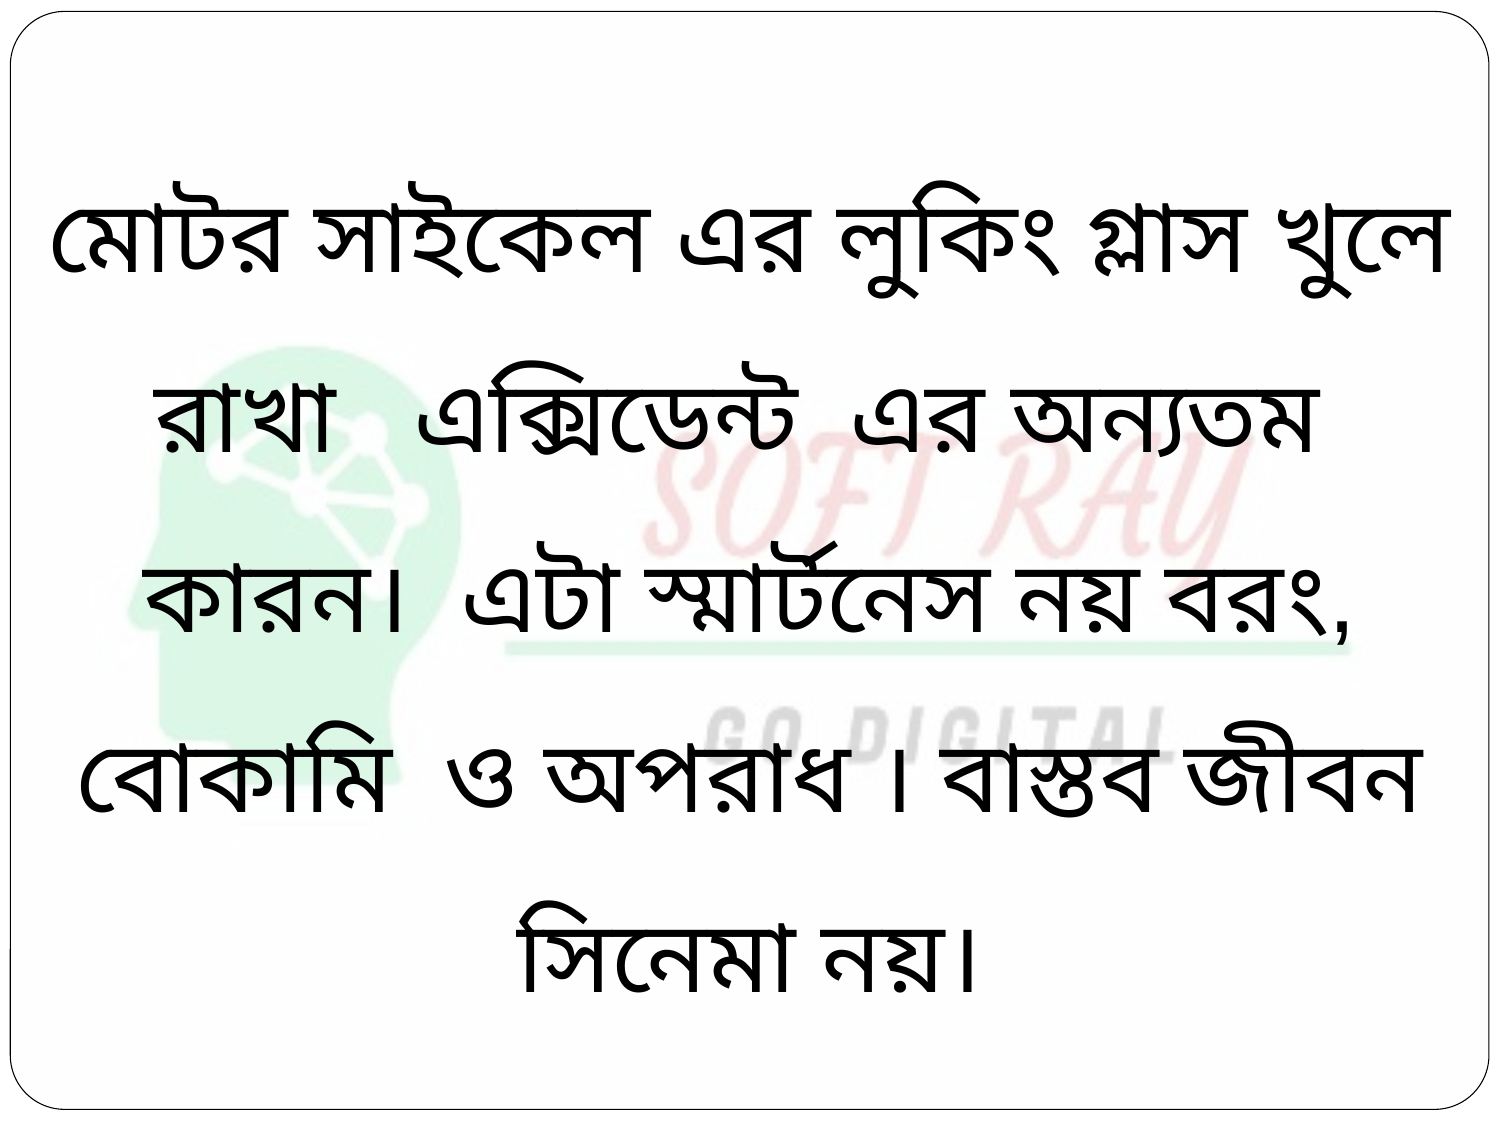

মোটর সাইকেল এর লুকিং গ্লাস খুলে রাখা   এক্সিডেন্ট  এর অন্যতম  কারন।  এটা স্মার্টনেস নয় বরং, বোকামি  ও অপরাধ । বাস্তব জীবন সিনেমা নয়।